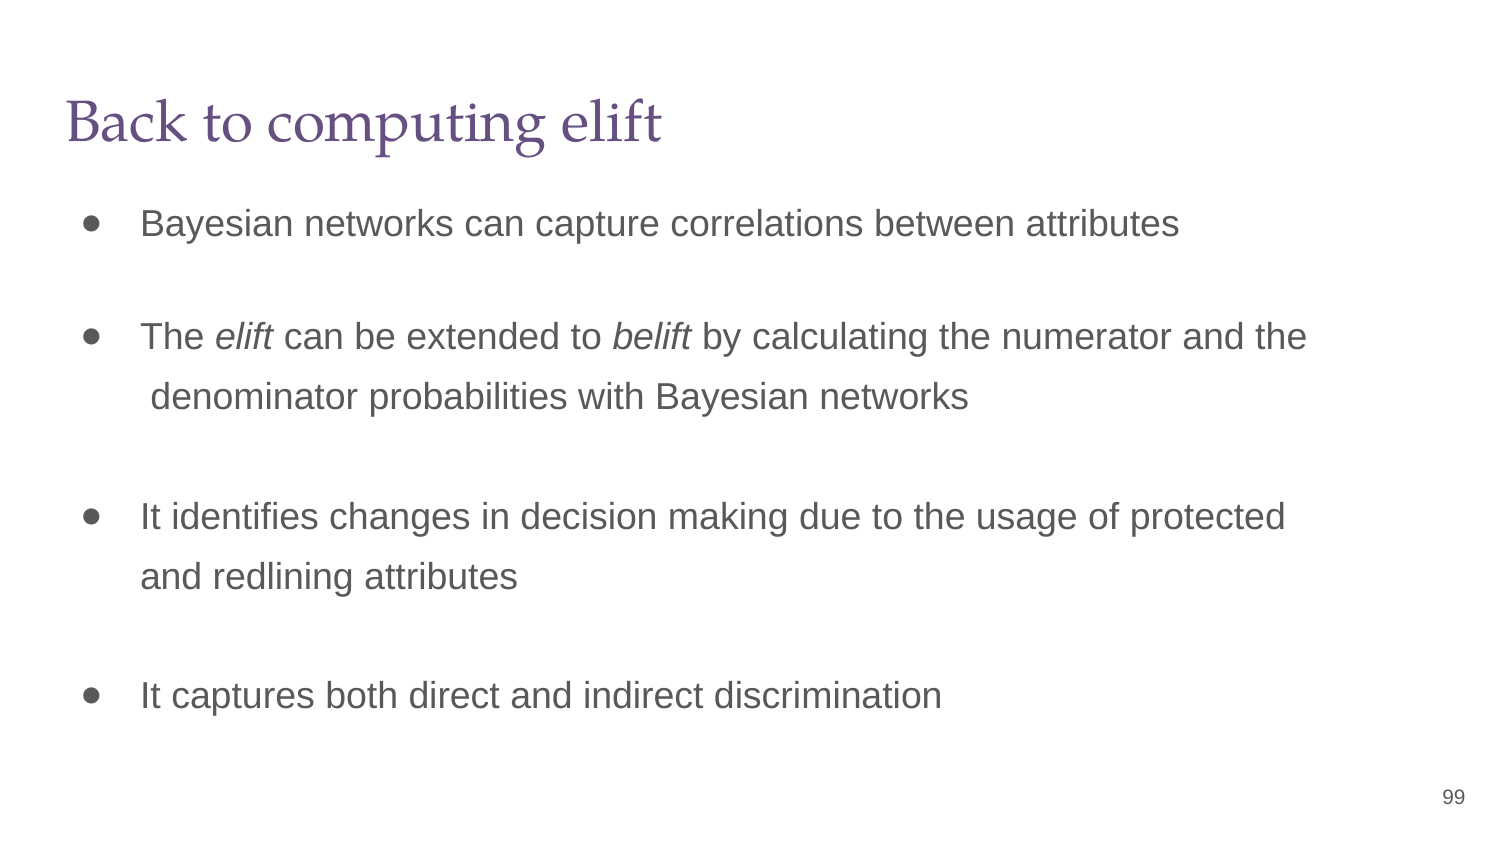

# Back to computing elift
Bayesian networks can capture correlations between attributes

The elift can be extended to belift by calculating the numerator and the  denominator probabilities with Bayesian networks

It identifies changes in decision making due to the usage of protected and redlining attributes

It captures both direct and indirect discrimination
99